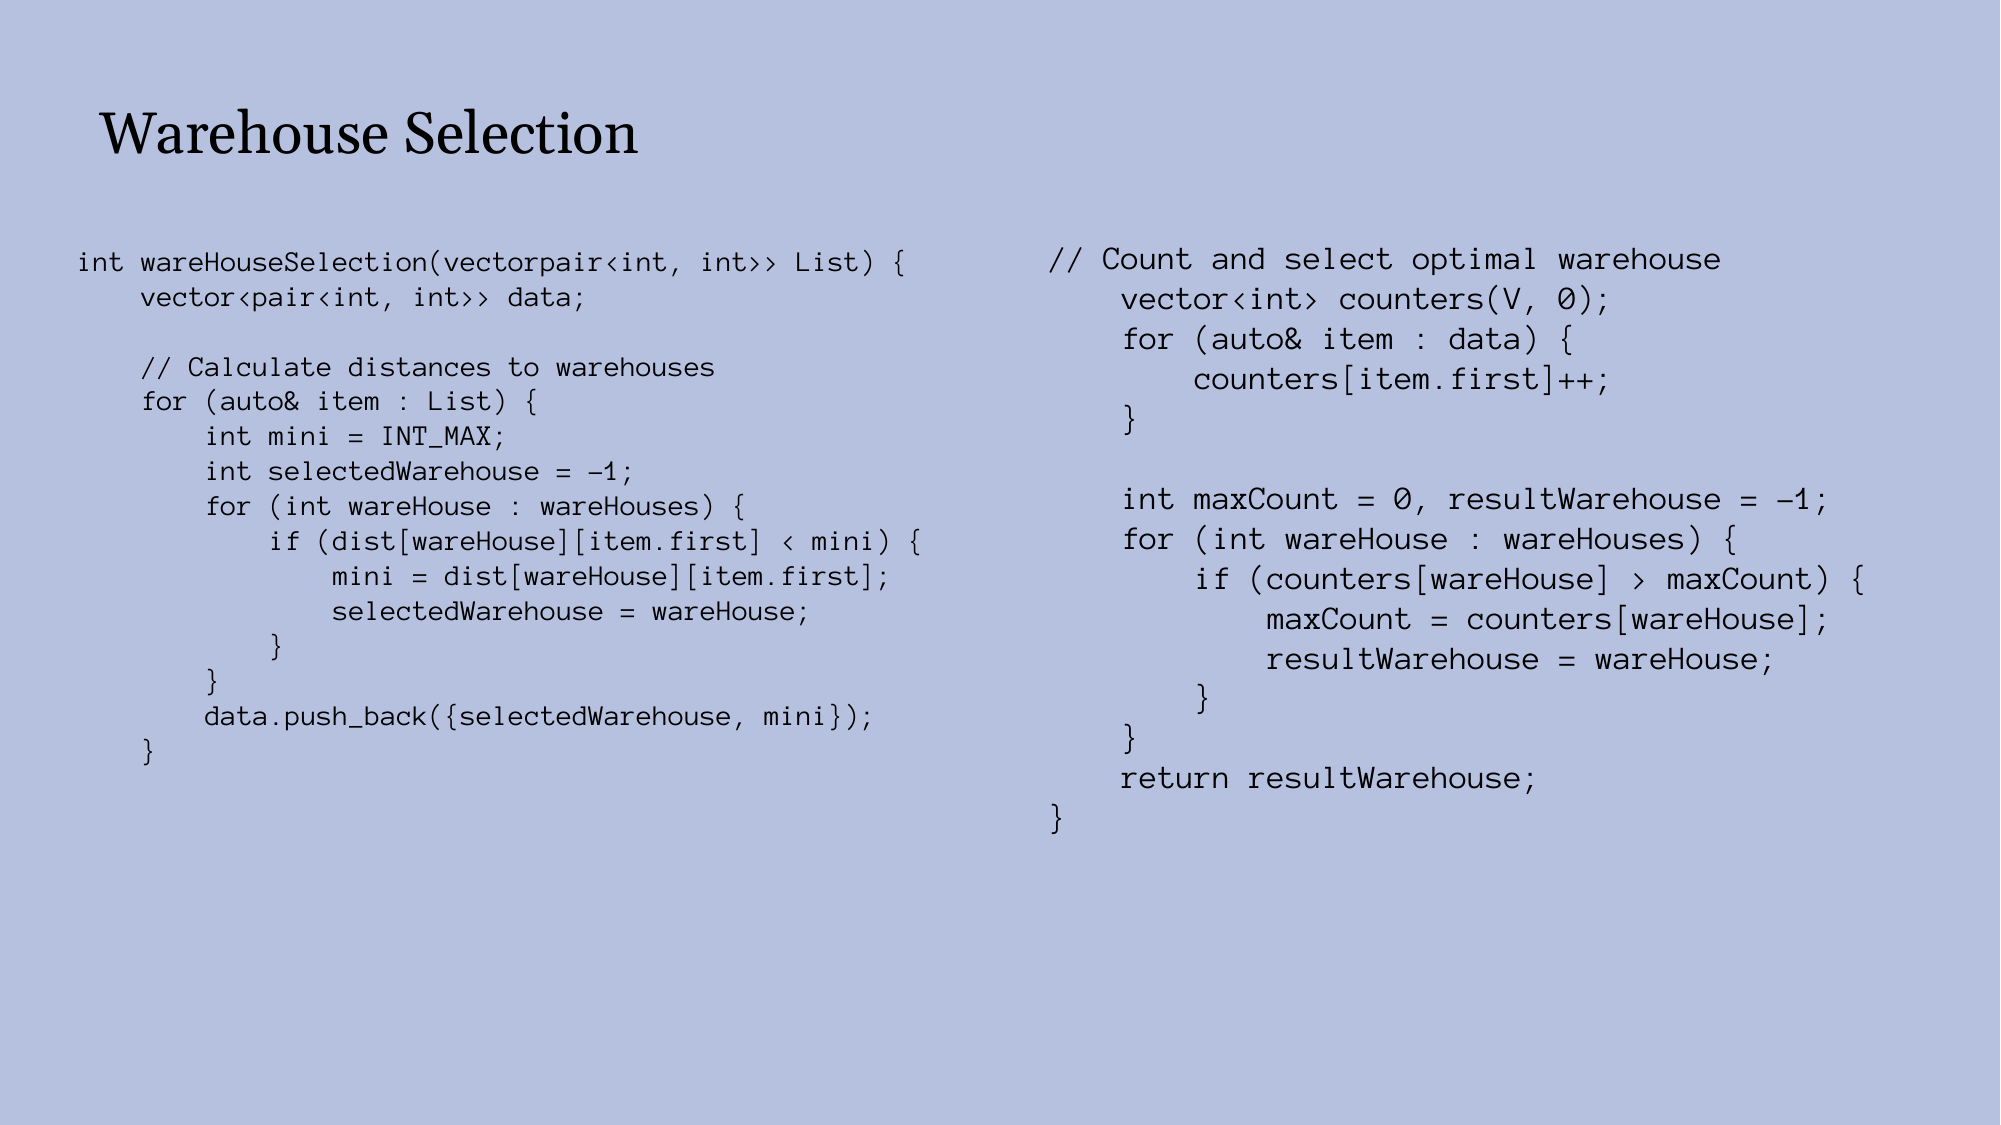

Warehouse Selection
// Count and select optimal warehouse
    vector<int> counters(V, 0);
    for (auto& item : data) {
        counters[item.first]++;
    }

    int maxCount = 0, resultWarehouse = -1;
    for (int wareHouse : wareHouses) {
        if (counters[wareHouse] > maxCount) {
            maxCount = counters[wareHouse];
            resultWarehouse = wareHouse;
        }
    }
    return resultWarehouse;
}

int wareHouseSelection(vectorpair<int, int>> List) {
    vector<pair<int, int>> data;

    // Calculate distances to warehouses
    for (auto& item : List) {
        int mini = INT_MAX;
        int selectedWarehouse = -1;
        for (int wareHouse : wareHouses) {
            if (dist[wareHouse][item.first] < mini) {
                mini = dist[wareHouse][item.first];
                selectedWarehouse = wareHouse;
            }
        }
        data.push_back({selectedWarehouse, mini});
    }